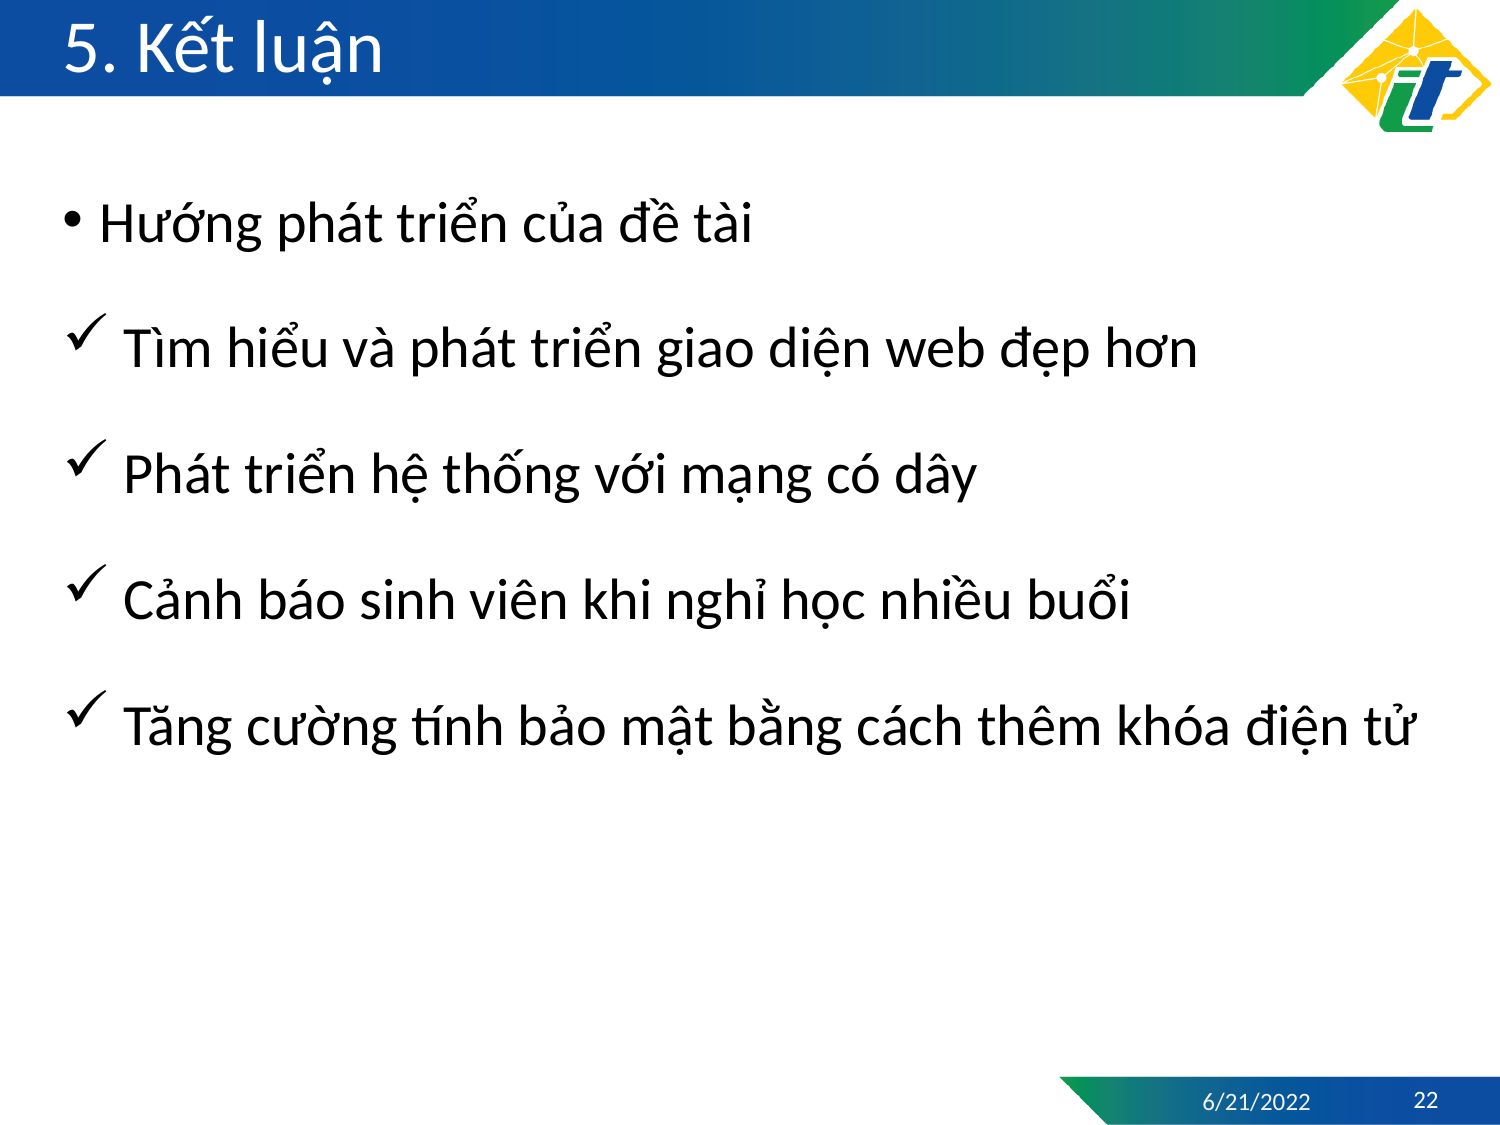

# 5. Kết luận
Hướng phát triển của đề tài
 Tìm hiểu và phát triển giao diện web đẹp hơn
 Phát triển hệ thống với mạng có dây
 Cảnh báo sinh viên khi nghỉ học nhiều buổi
 Tăng cường tính bảo mật bằng cách thêm khóa điện tử
22
6/21/2022